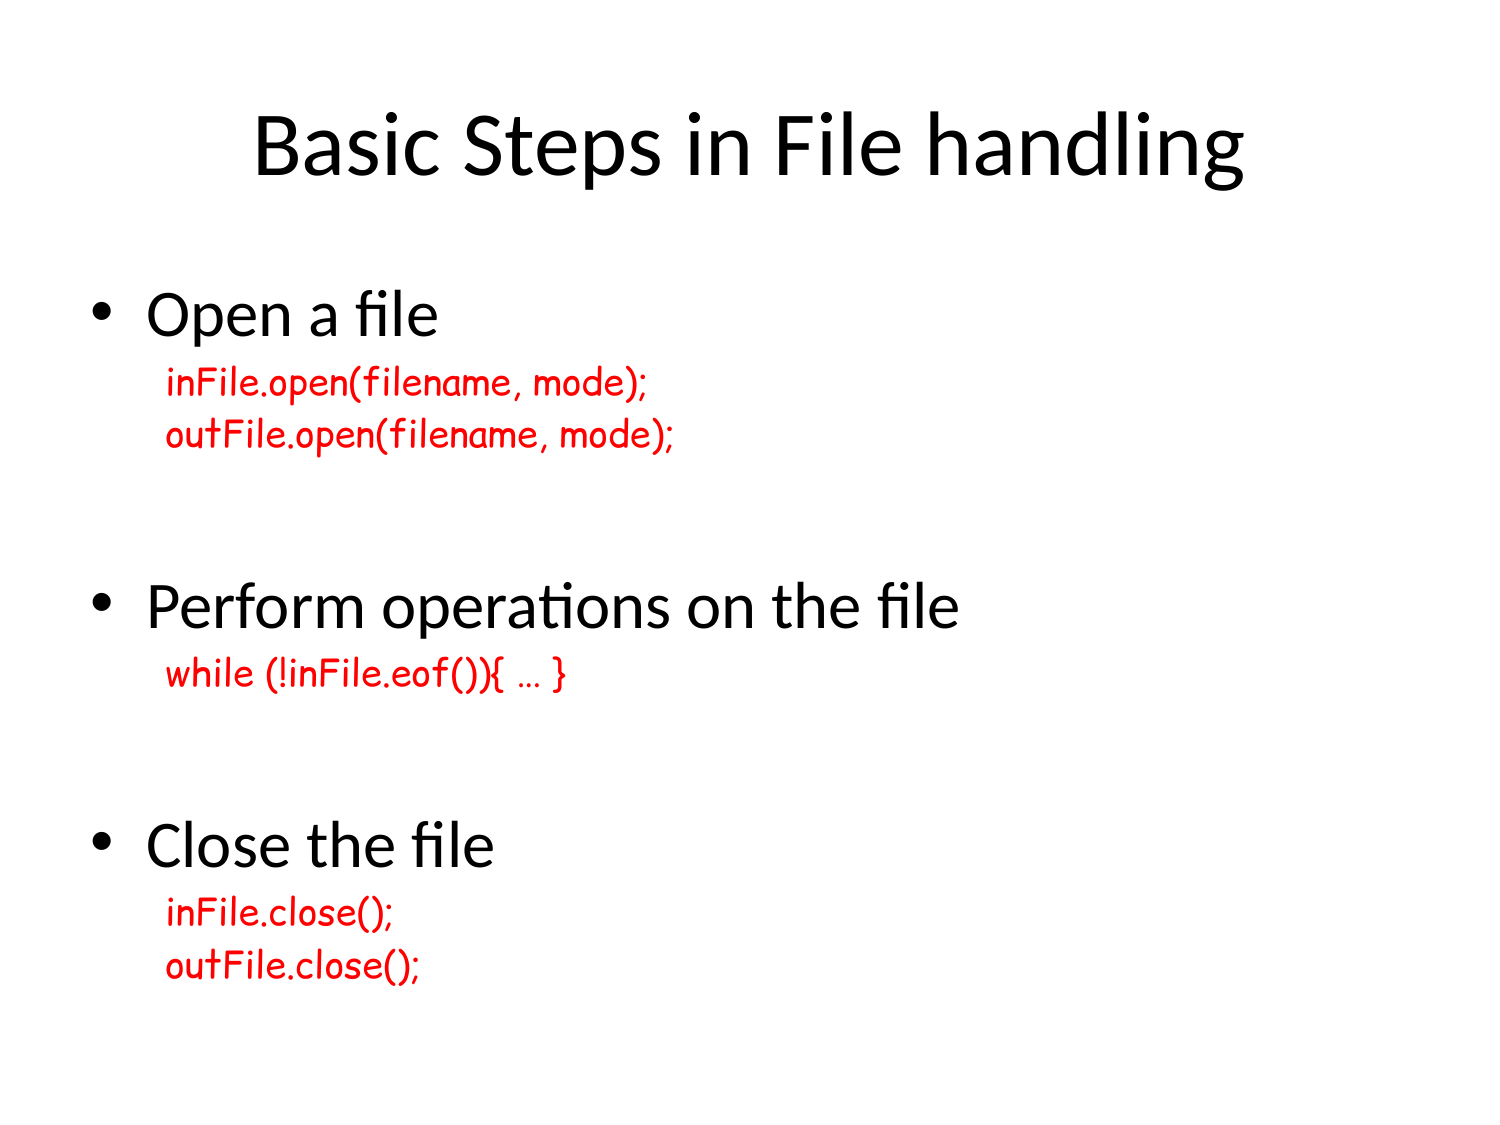

# Basic Steps in File handling
Open a file
inFile.open(filename, mode);
outFile.open(filename, mode);

Perform operations on the file
while (!inFile.eof()){ … }

Close the file
inFile.close();
outFile.close();